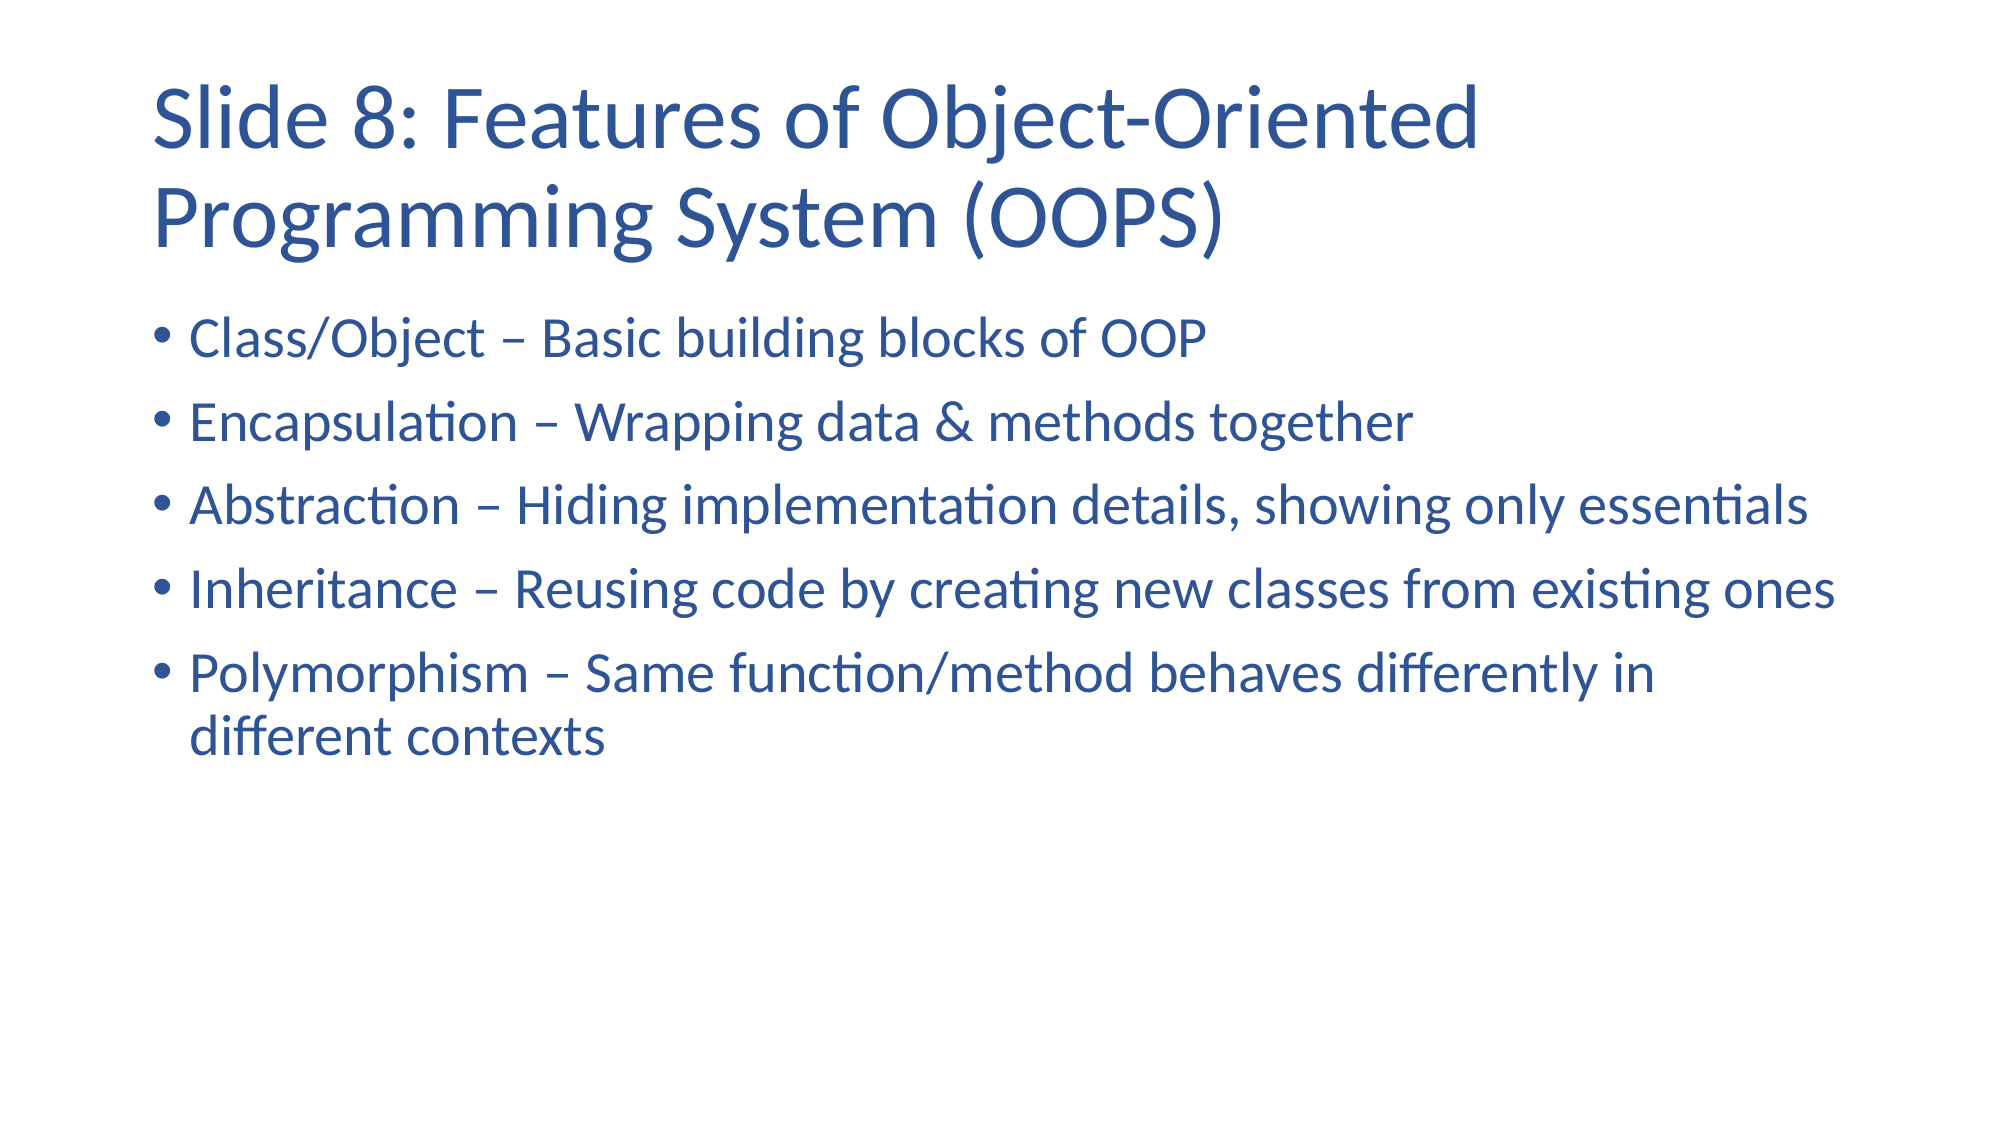

# Slide 8: Features of Object-Oriented Programming System (OOPS)
Class/Object – Basic building blocks of OOP
Encapsulation – Wrapping data & methods together
Abstraction – Hiding implementation details, showing only essentials
Inheritance – Reusing code by creating new classes from existing ones
Polymorphism – Same function/method behaves differently in different contexts